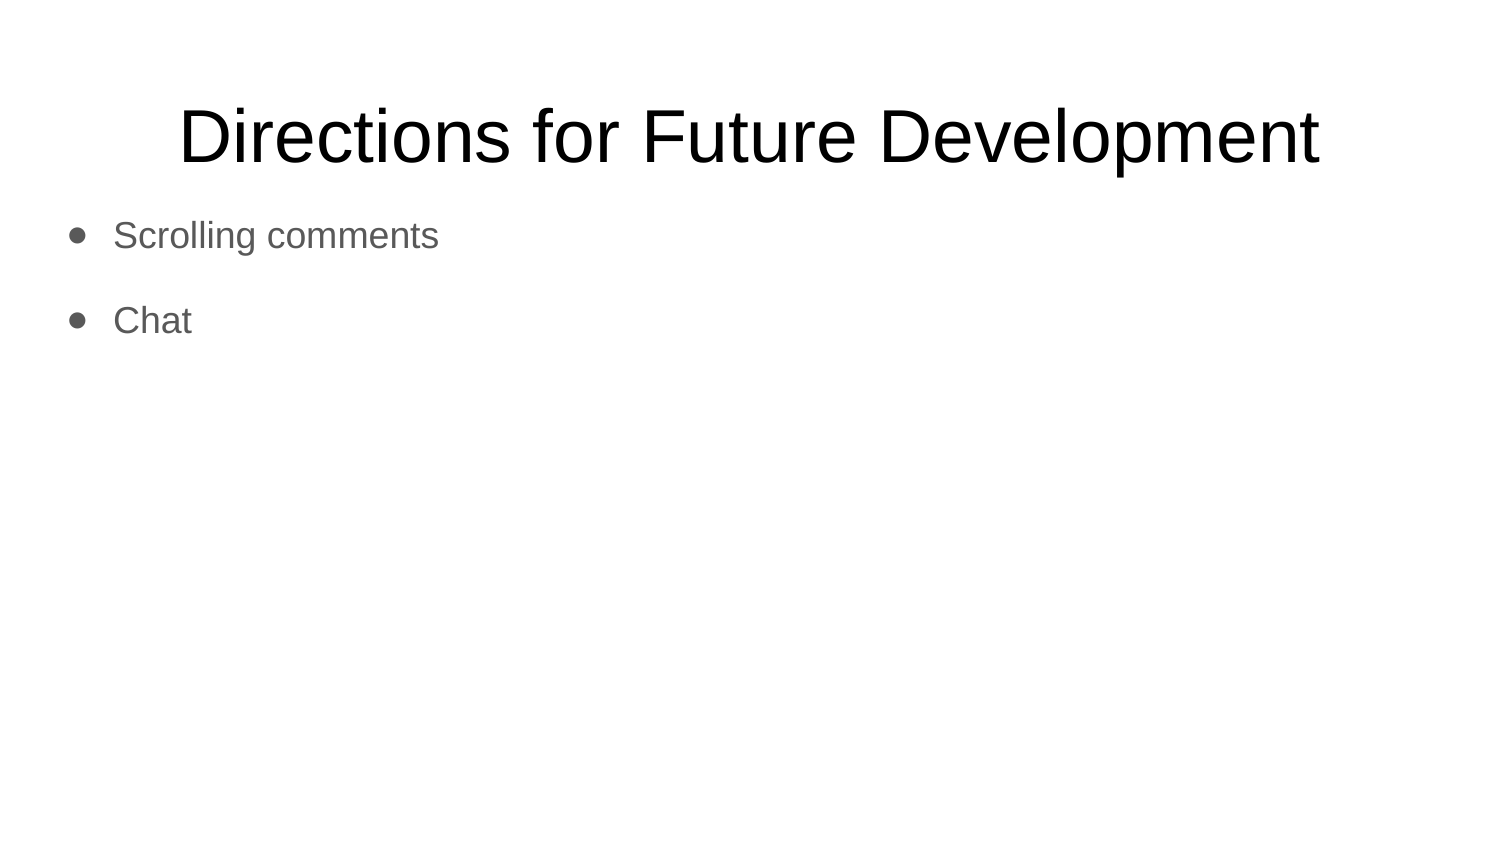

# Directions for Future Development
Scrolling comments
Chat